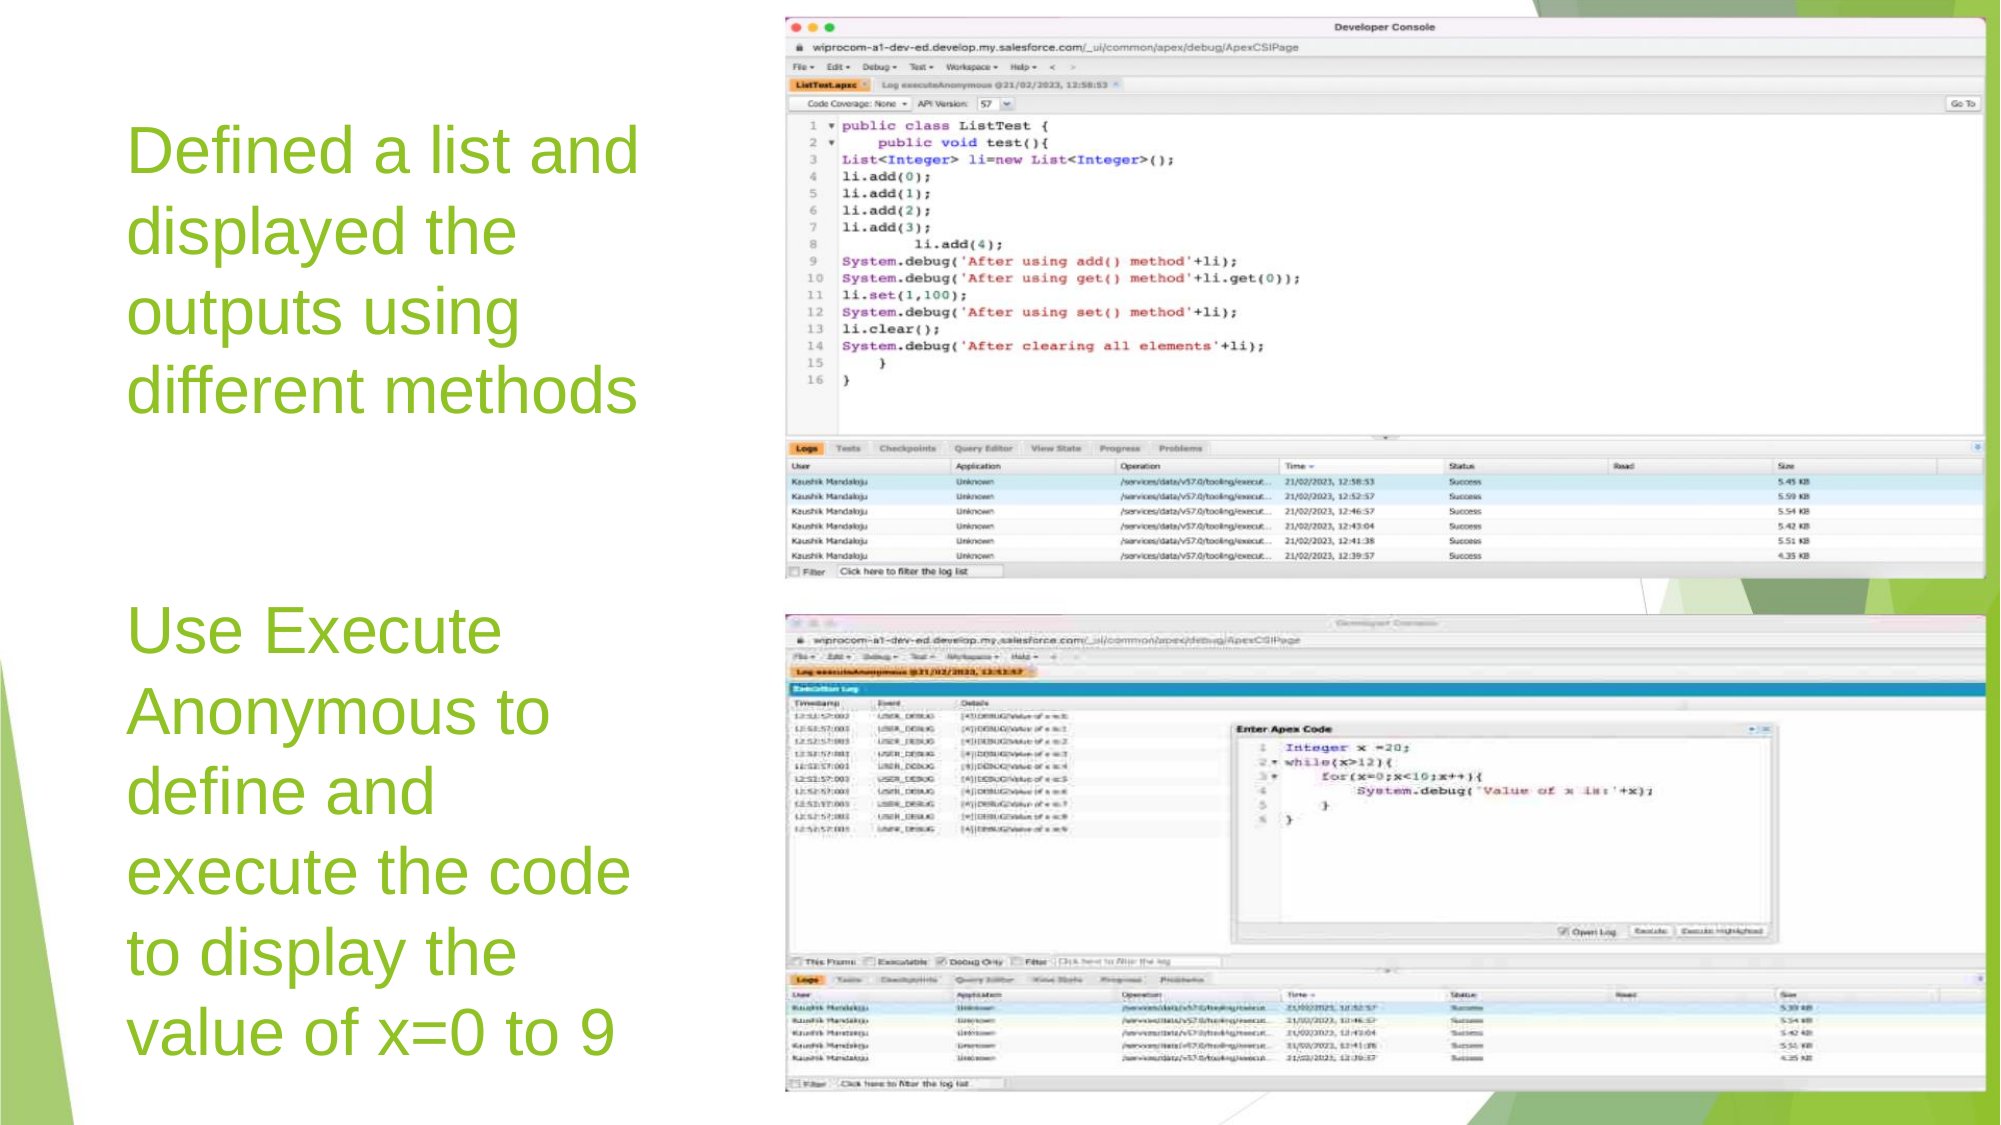

Defined a list and
displayed the
outputs using
different methods
Use Execute
Anonymous to
define and
execute the code
to display the
value of x=0 to 9